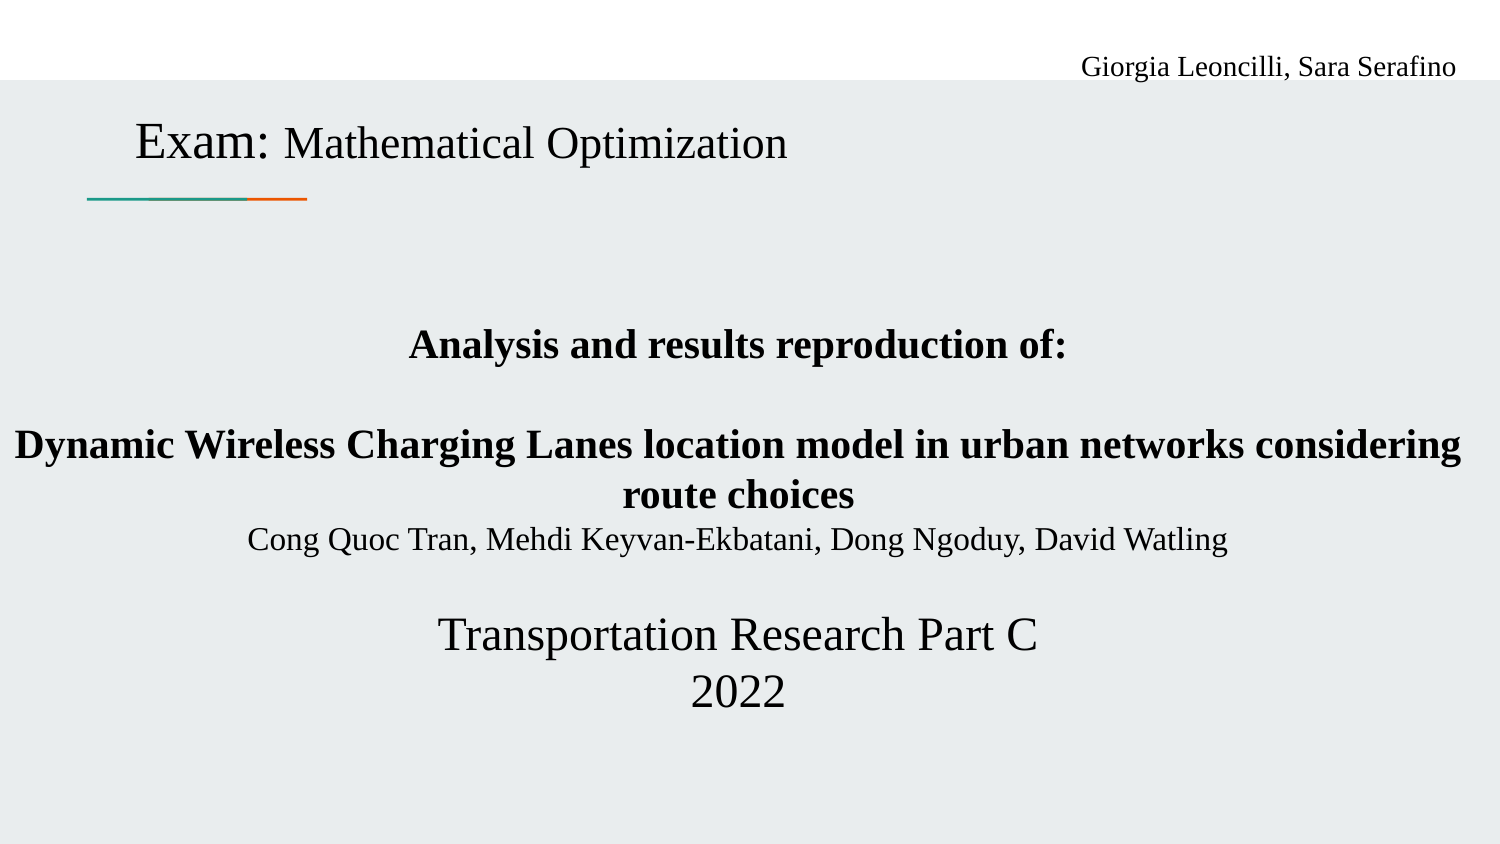

Giorgia Leoncilli, Sara Serafino
Exam: Mathematical Optimization

Analysis and results reproduction of:

Dynamic Wireless Charging Lanes location model in urban networks considering route choices
Cong Quoc Tran, Mehdi Keyvan-Ekbatani, Dong Ngoduy, David Watling

Transportation Research Part C
2022